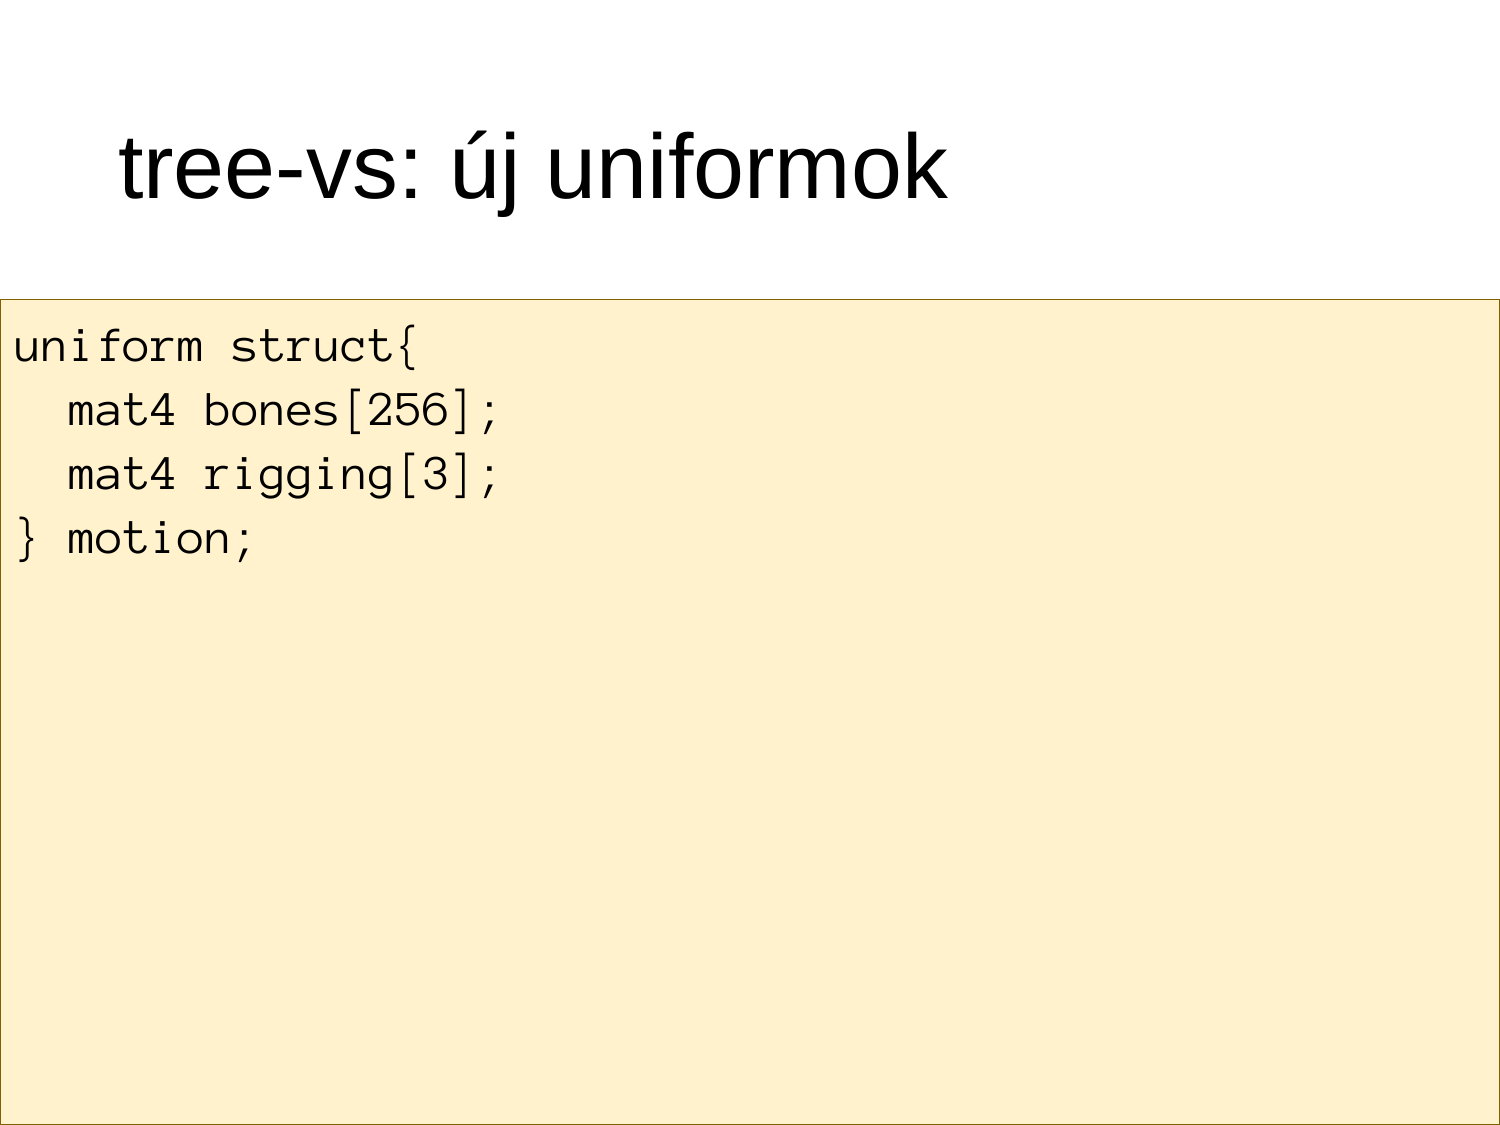

# tree-vs: új uniformok
uniform struct{
  mat4 bones[256];
  mat4 rigging[3];
} motion;